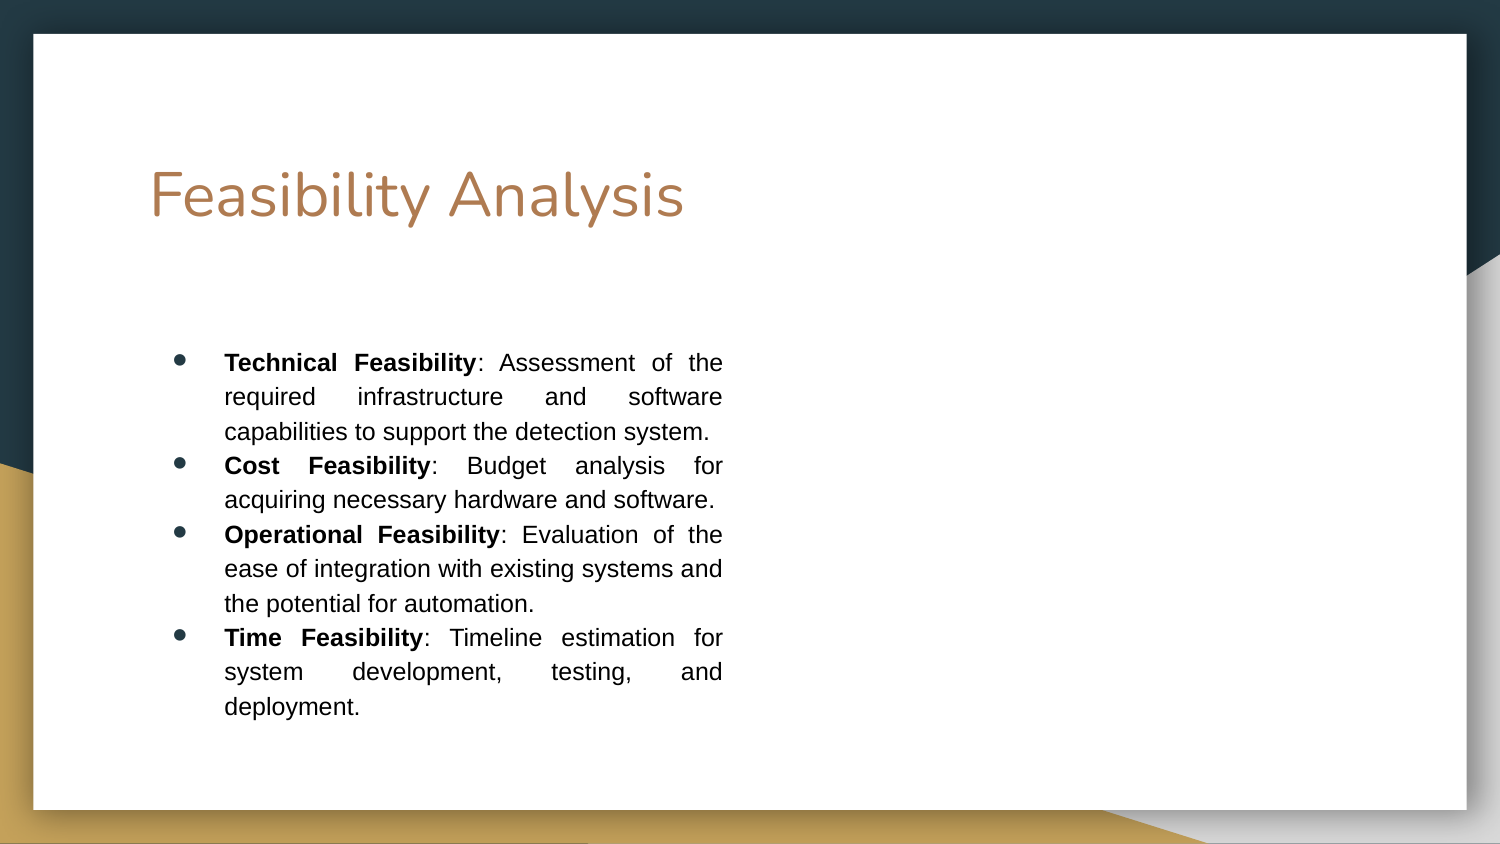

# Feasibility Analysis
Technical Feasibility: Assessment of the required infrastructure and software capabilities to support the detection system.
Cost Feasibility: Budget analysis for acquiring necessary hardware and software.
Operational Feasibility: Evaluation of the ease of integration with existing systems and the potential for automation.
Time Feasibility: Timeline estimation for system development, testing, and deployment.